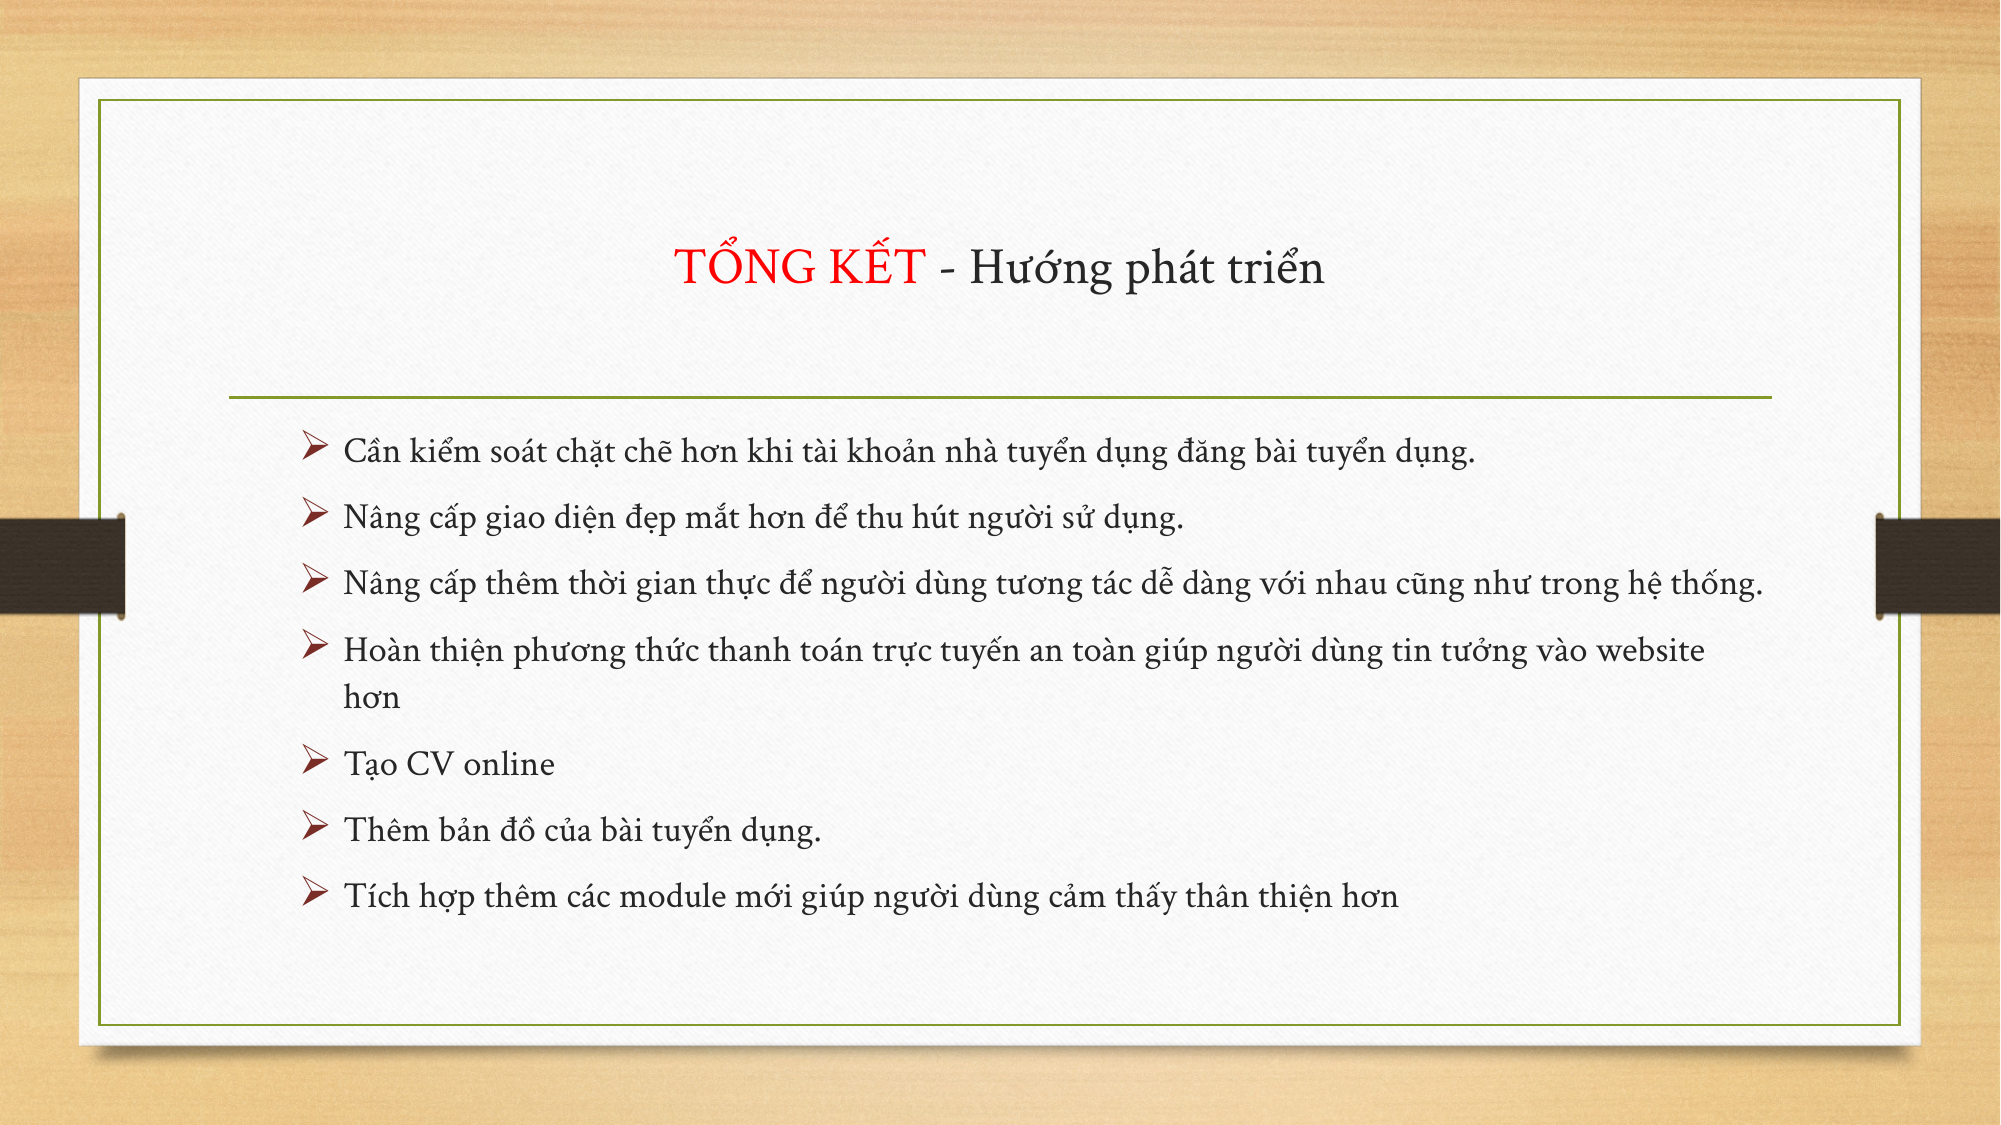

# TỔNG KẾT - Hướng phát triển
Cần kiểm soát chặt chẽ hơn khi tài khoản nhà tuyển dụng đăng bài tuyển dụng.
Nâng cấp giao diện đẹp mắt hơn để thu hút người sử dụng.
Nâng cấp thêm thời gian thực để người dùng tương tác dễ dàng với nhau cũng như trong hệ thống.
Hoàn thiện phương thức thanh toán trực tuyến an toàn giúp người dùng tin tưởng vào website hơn
Tạo CV online
Thêm bản đồ của bài tuyển dụng.
Tích hợp thêm các module mới giúp người dùng cảm thấy thân thiện hơn